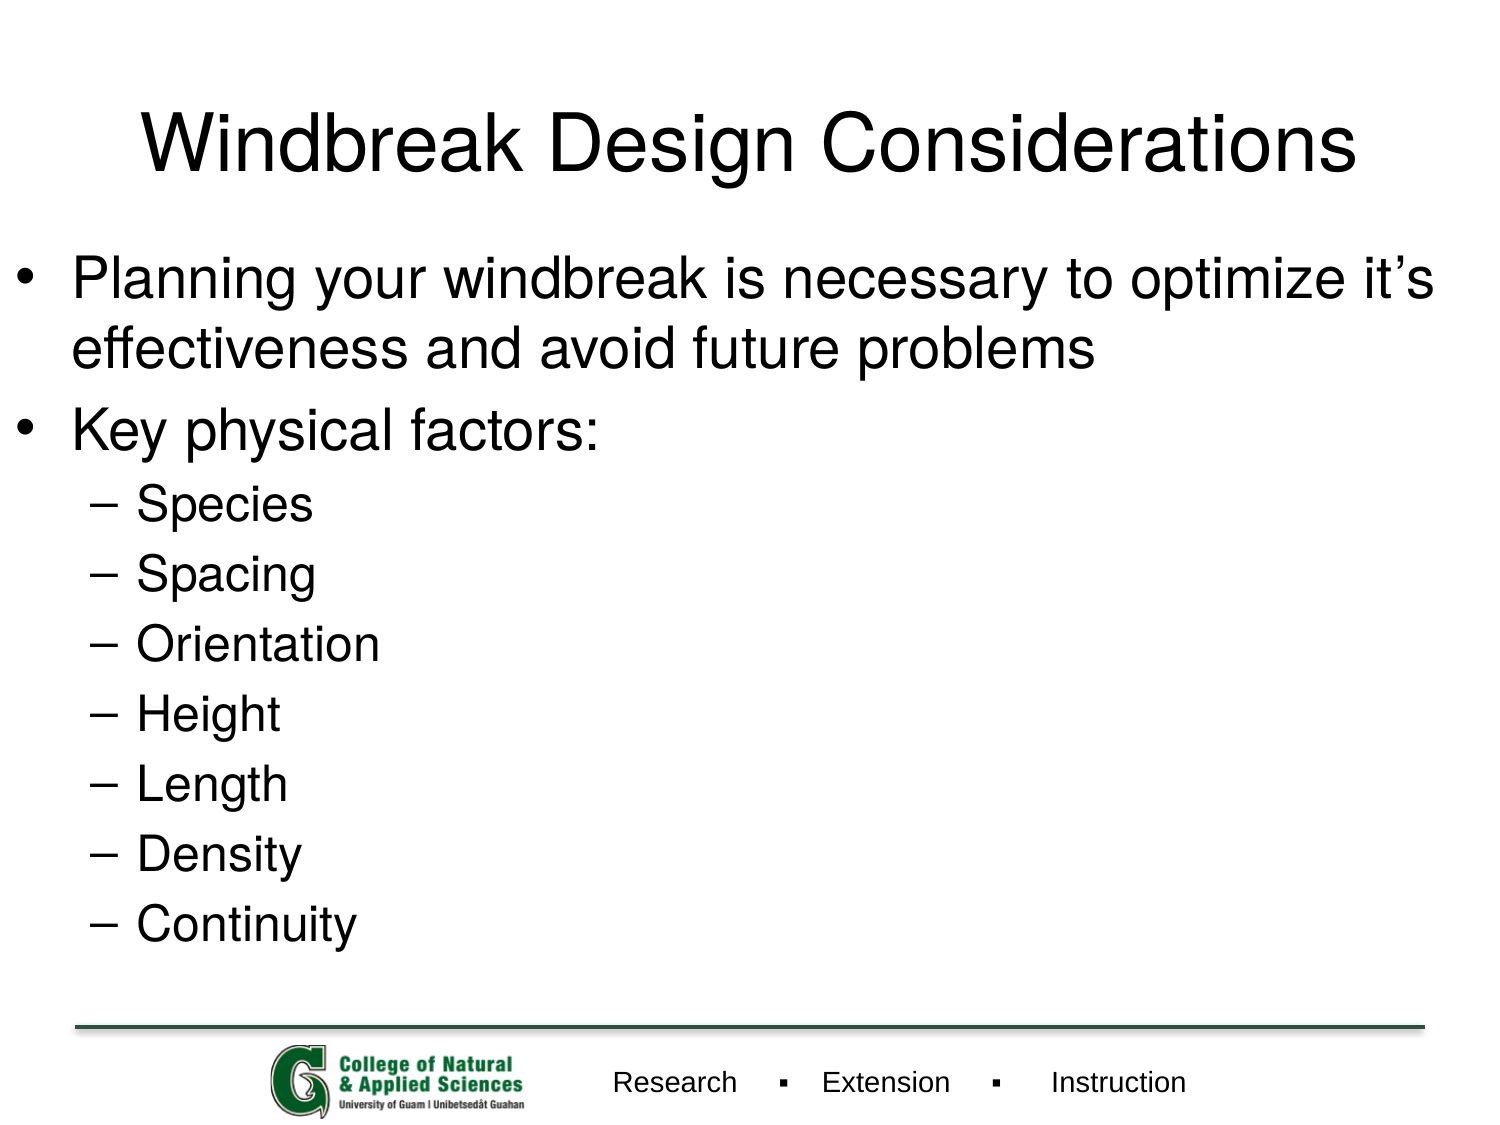

# Windbreak Design Considerations
Planning your windbreak is necessary to optimize it’s effectiveness and avoid future problems
Key physical factors:
Species
Spacing
Orientation
Height
Length
Density
Continuity